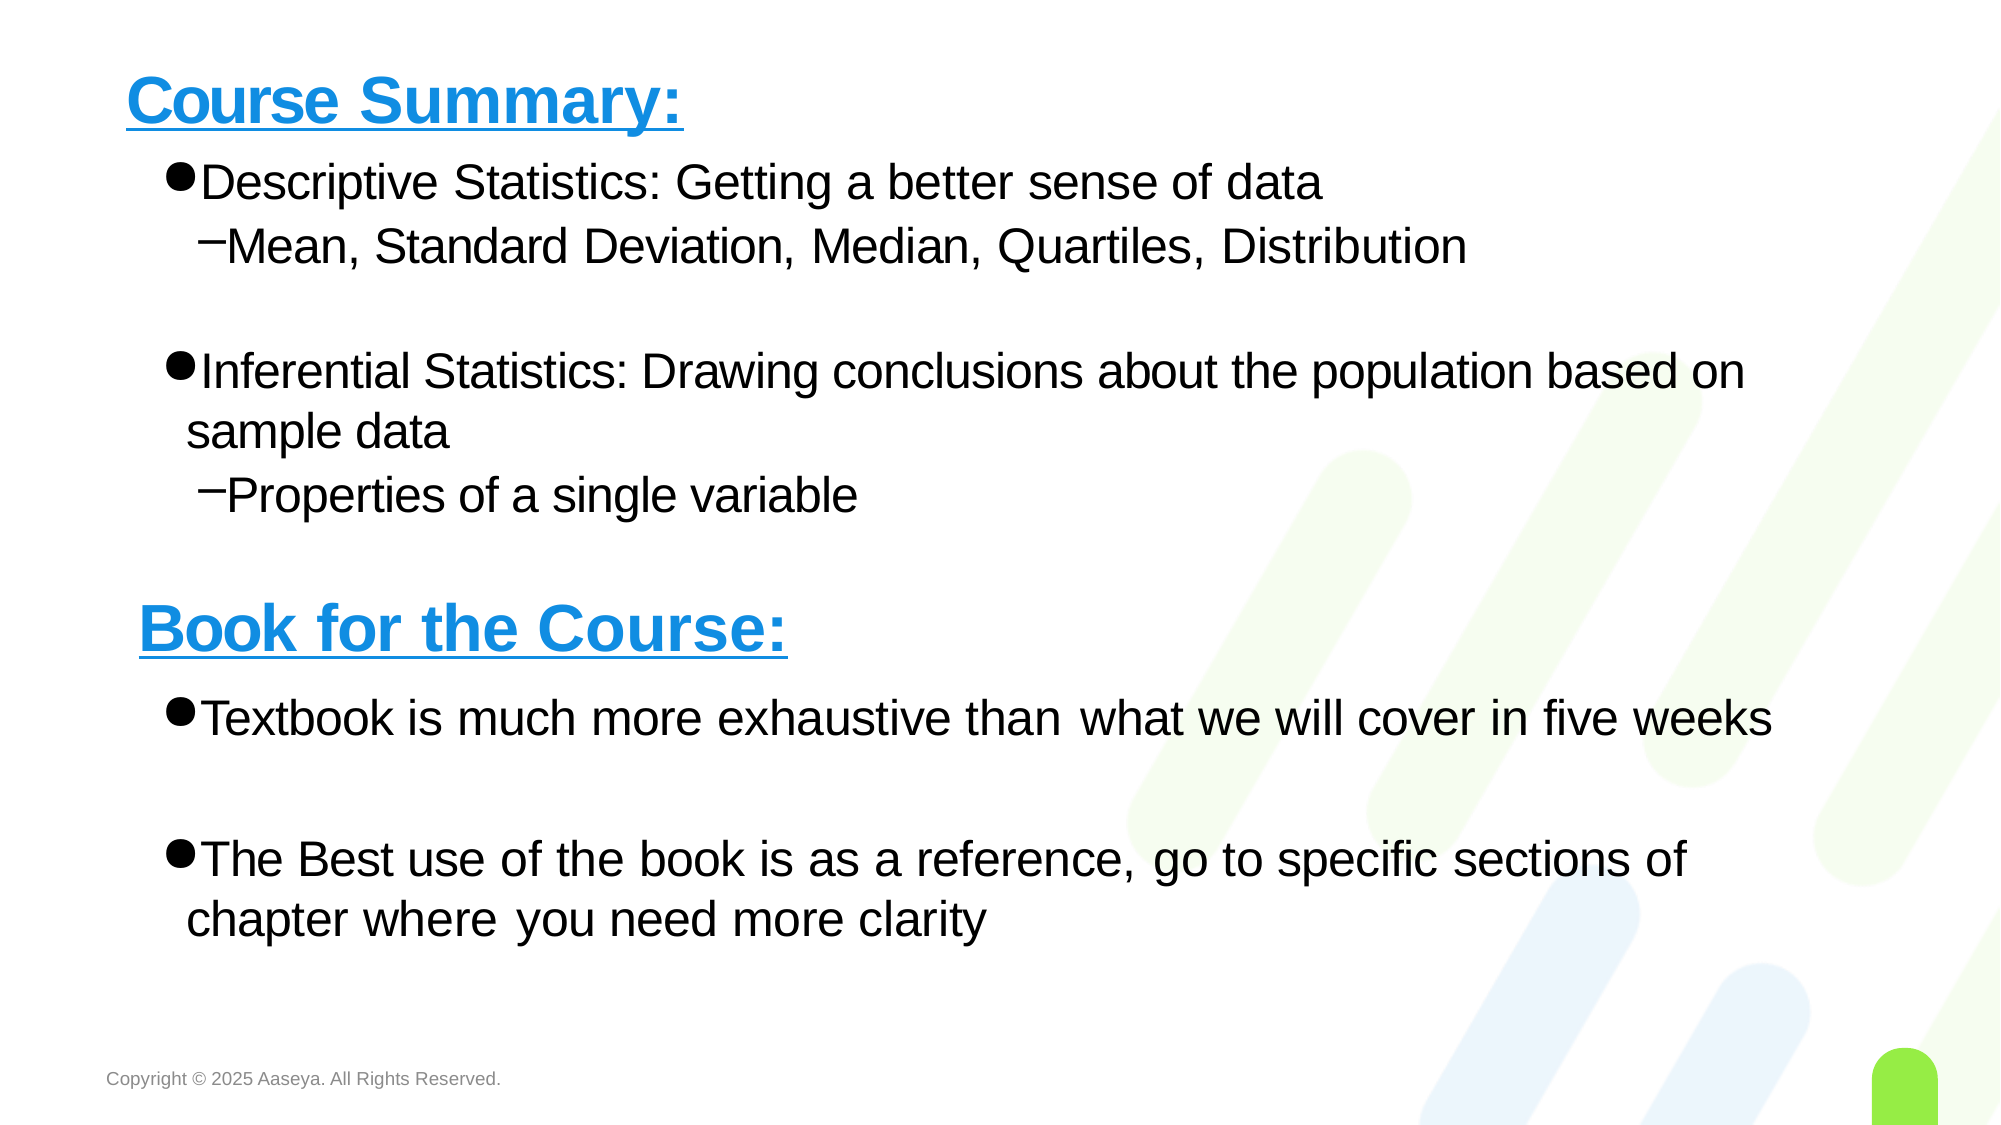

# Course Summary:
Descriptive Statistics: Getting a better sense of data
Mean, Standard Deviation, Median, Quartiles, Distribution

Inferential Statistics: Drawing conclusions about the population based on sample data
Properties of a single variable
Book for the Course:
Textbook is much more exhaustive than what we will cover in five weeks

The Best use of the book is as a reference, go to specific sections of chapter where you need more clarity
Copyright © 2025 Aaseya. All Rights Reserved.